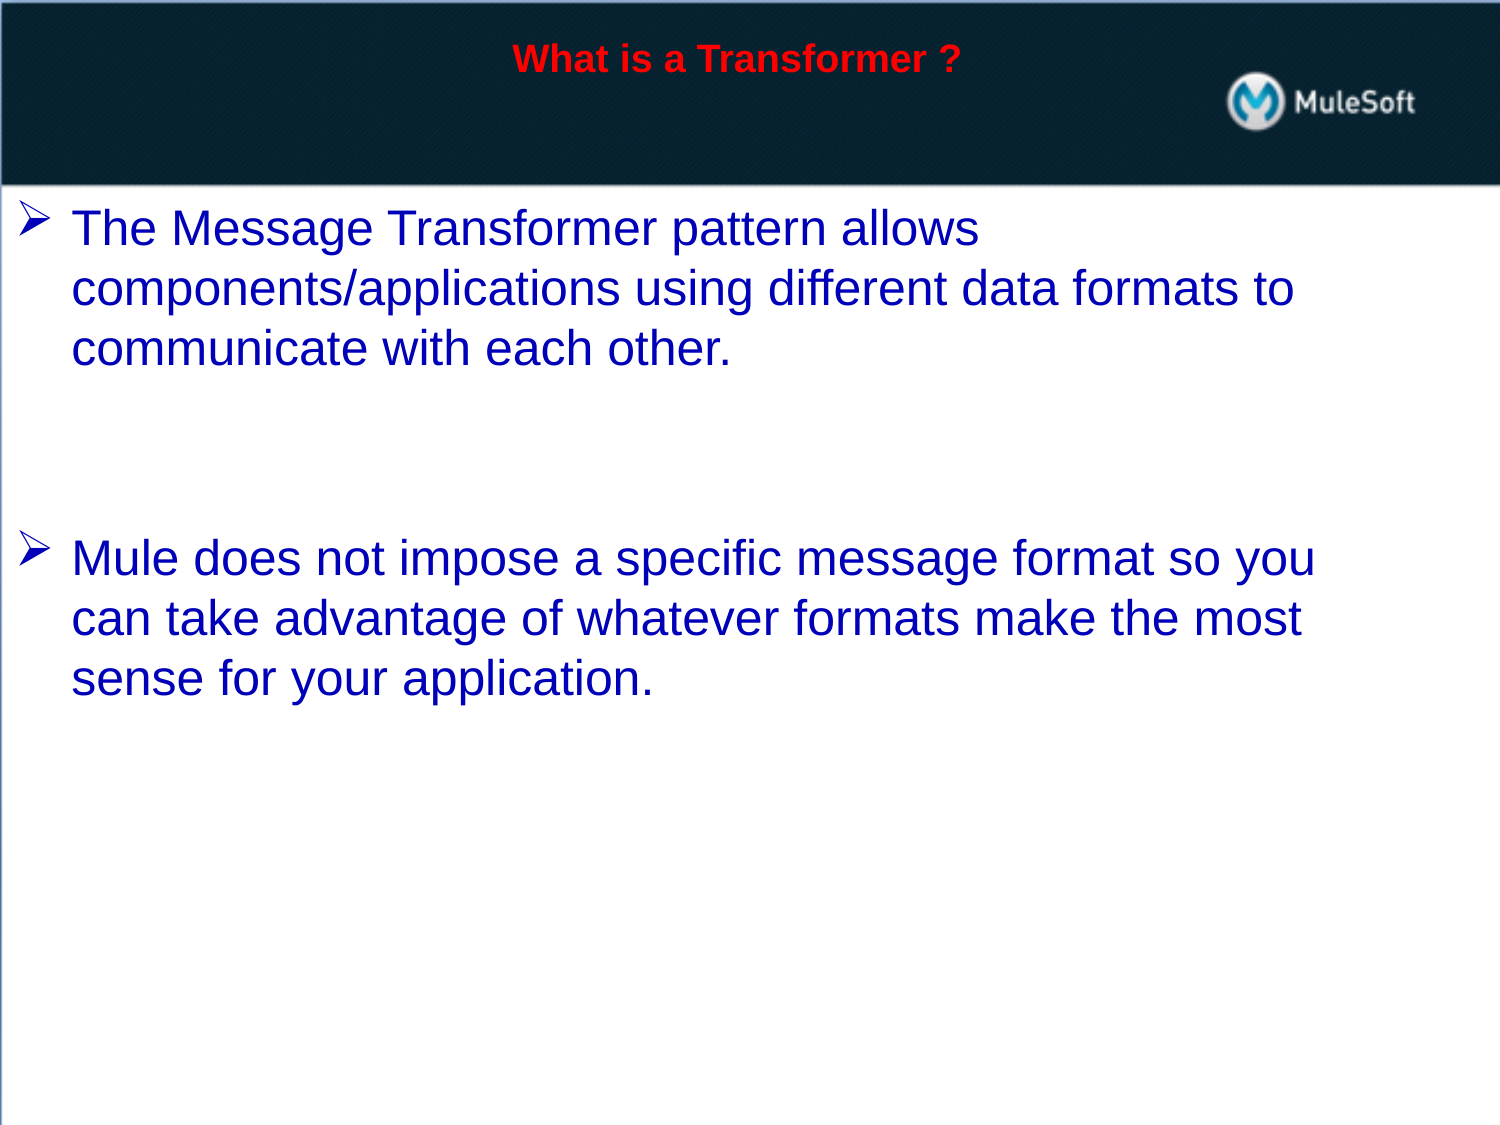

# What is a Transformer ?
The Message Transformer pattern allows components/applications using different data formats to communicate with each other.

Mule does not impose a specific message format so you can take advantage of whatever formats make the most sense for your application.